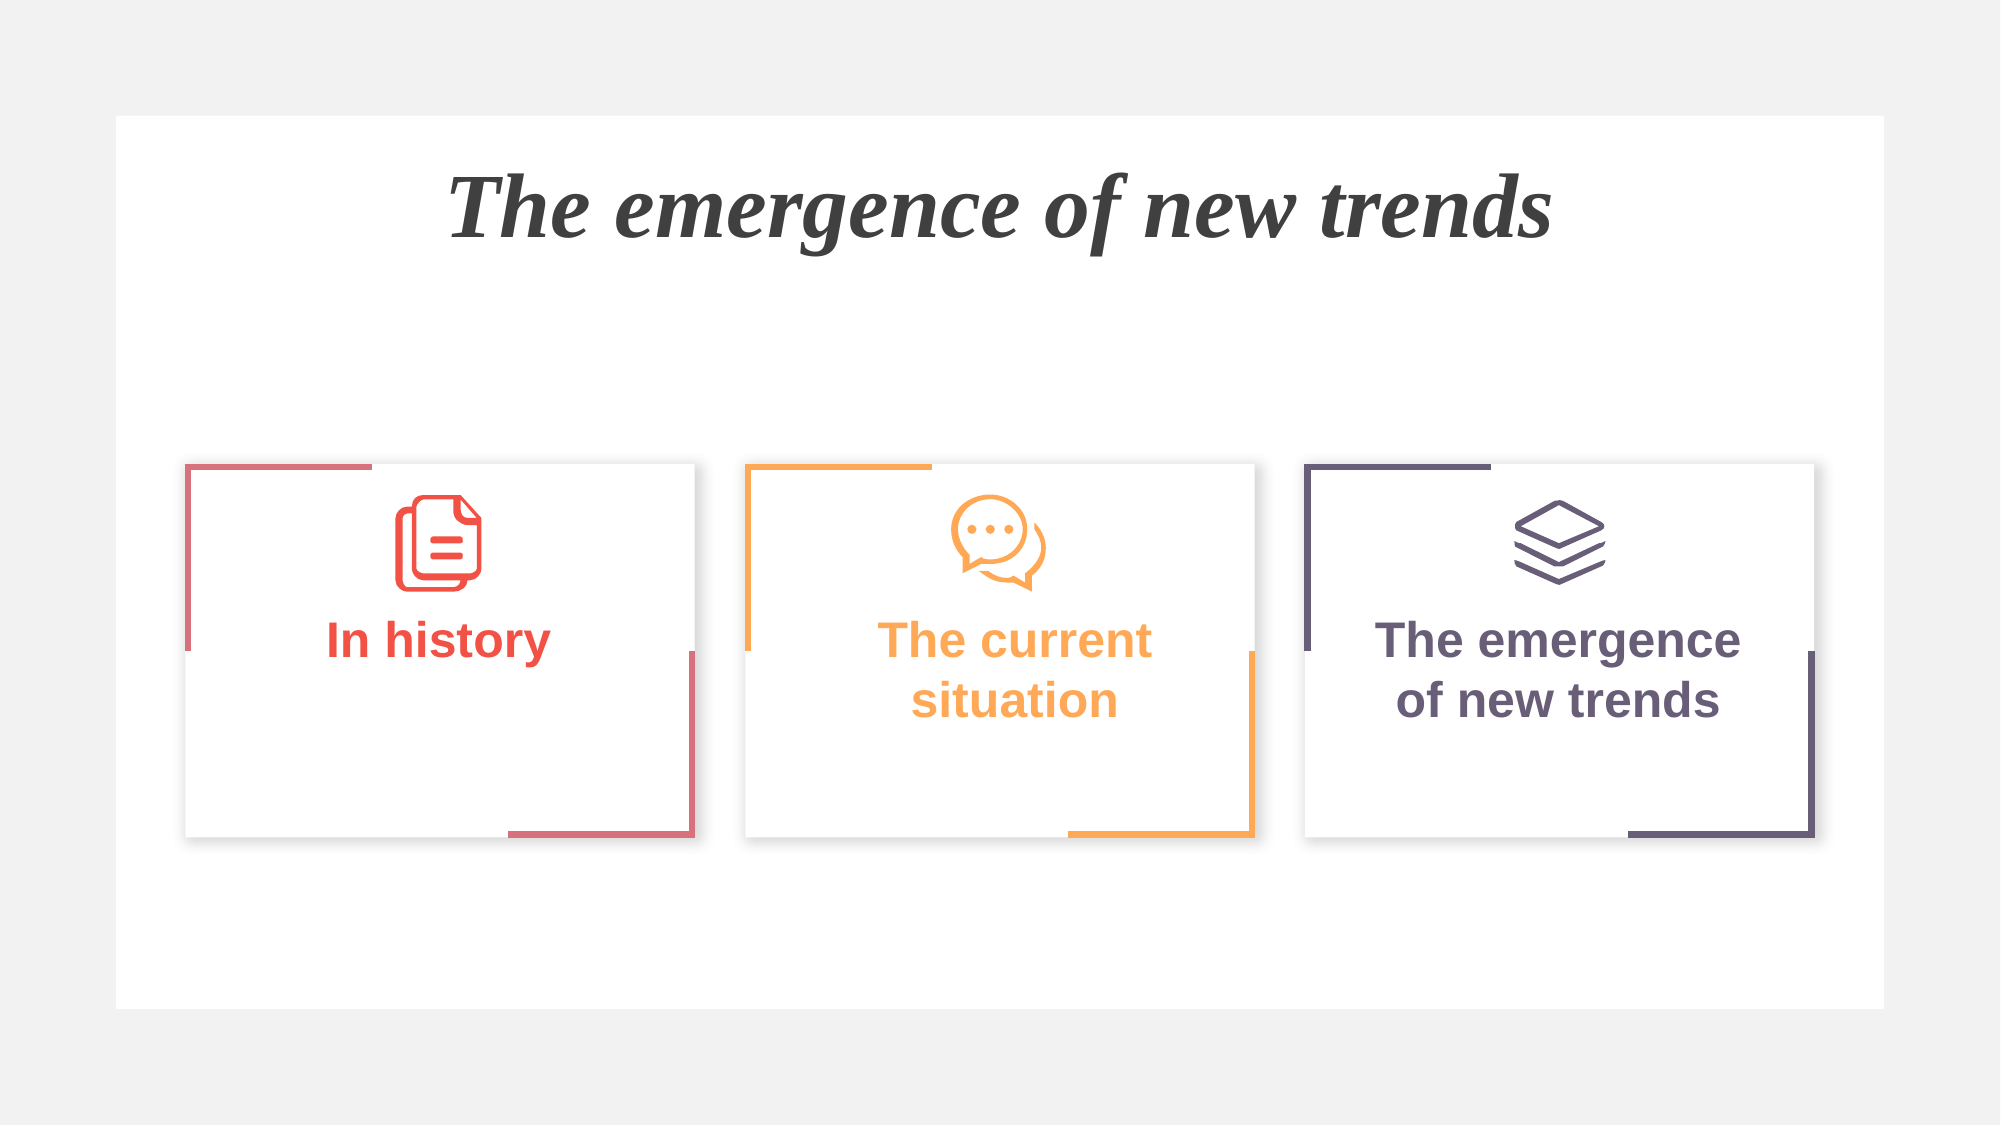

The emergence of new trends

In history
The current situation
The emergence of new trends